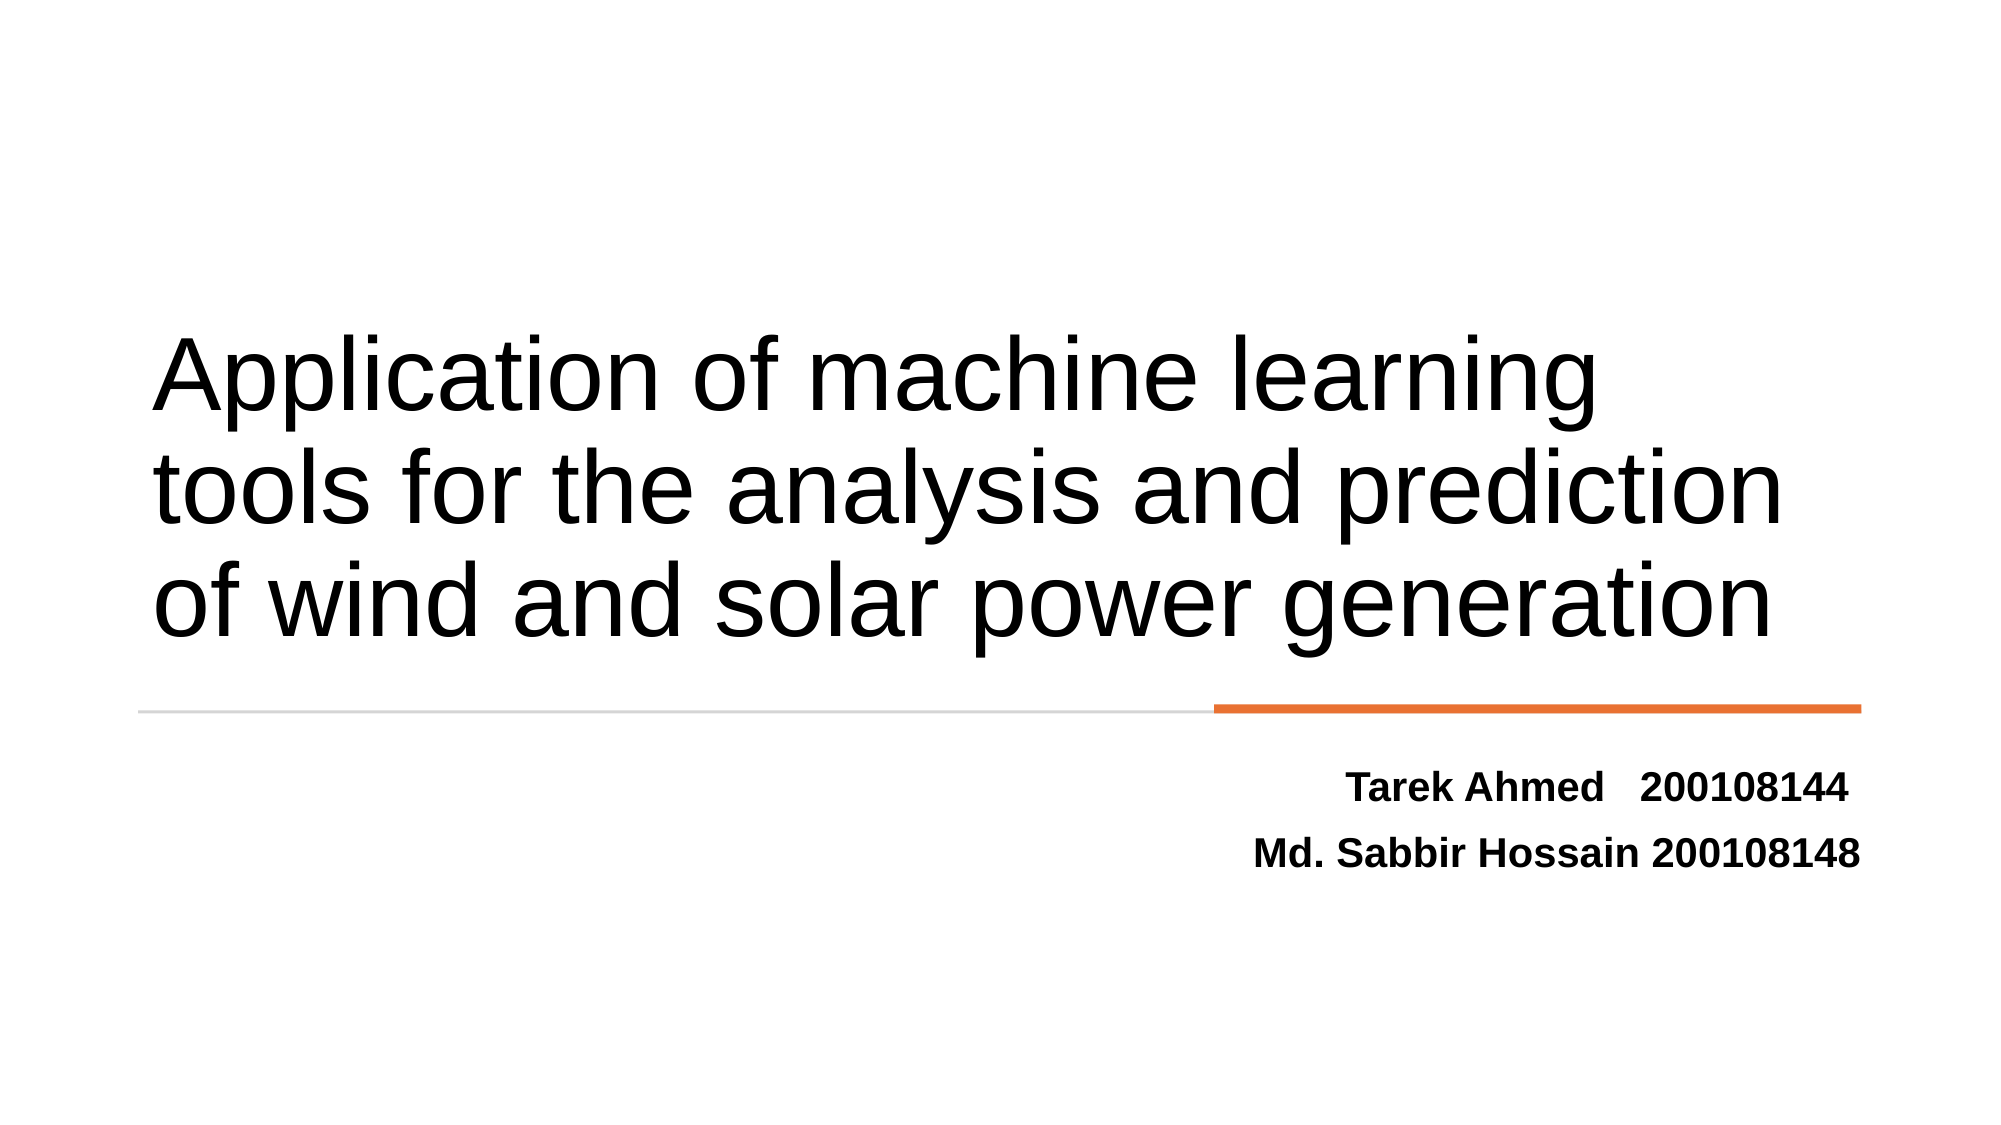

# Application of machine learning tools for the analysis and prediction of wind and solar power generation

Tarek Ahmed   200108144
Md. Sabbir Hossain 200108148